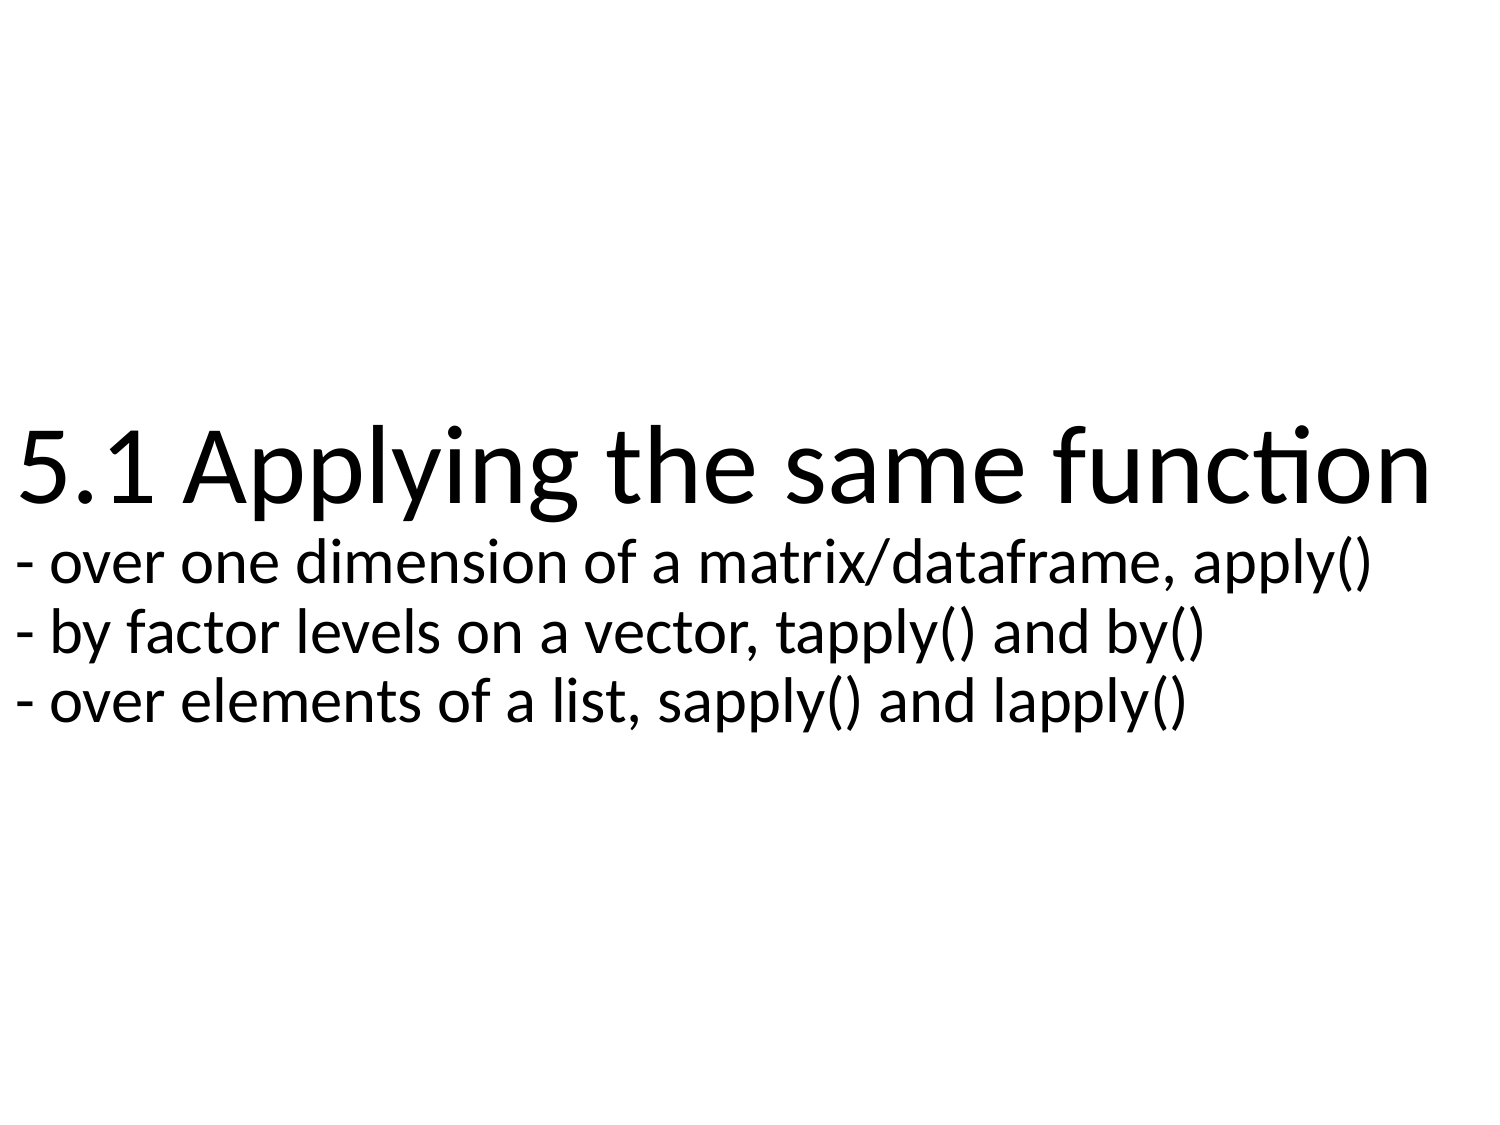

# 5.1 Applying the same function - over one dimension of a matrix/dataframe, apply() - by factor levels on a vector, tapply() and by() - over elements of a list, sapply() and lapply()